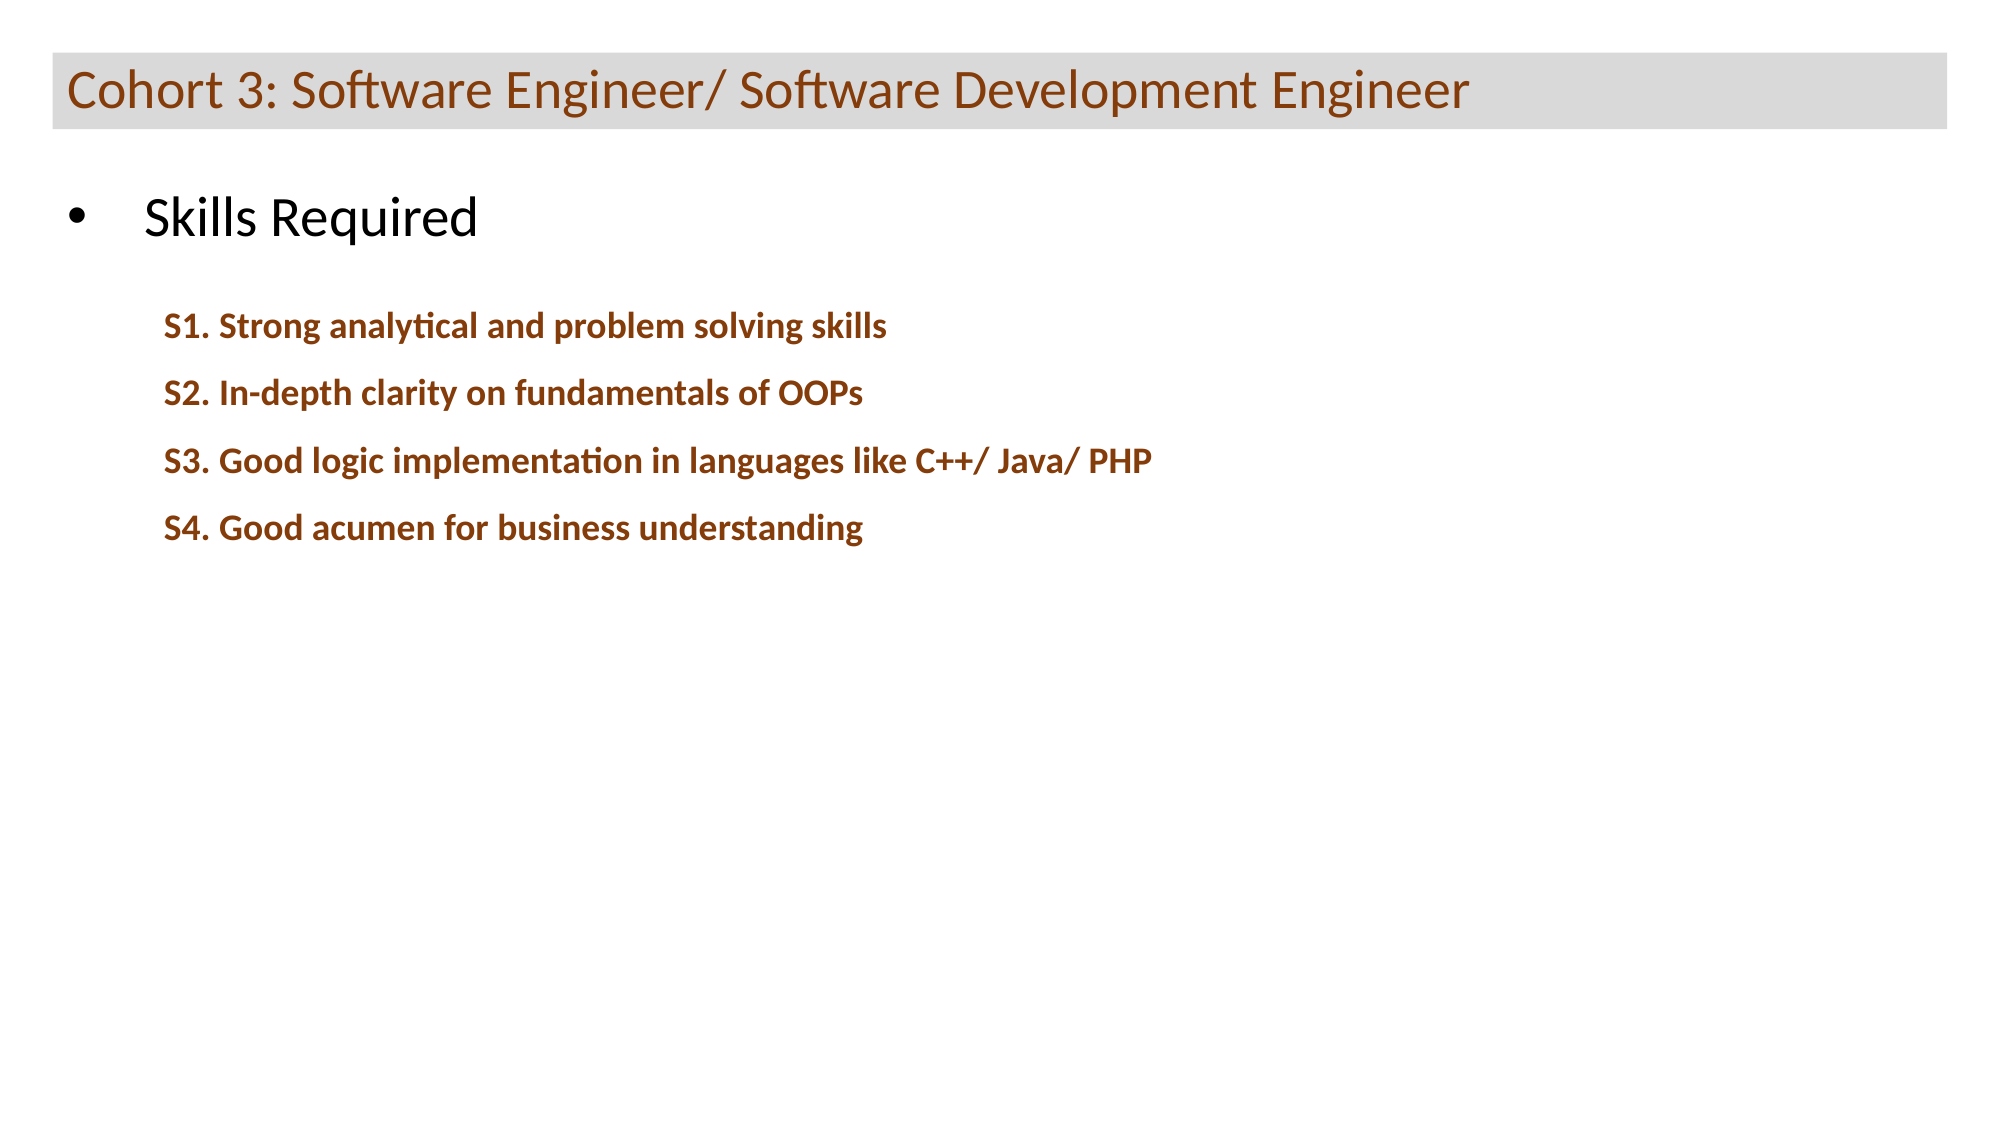

# Cohort 3: Software Engineer/ Software Development Engineer
Skills Required
S1. Strong analytical and problem solving skills
S2. In-depth clarity on fundamentals of OOPs
S3. Good logic implementation in languages like C++/ Java/ PHP
S4. Good acumen for business understanding